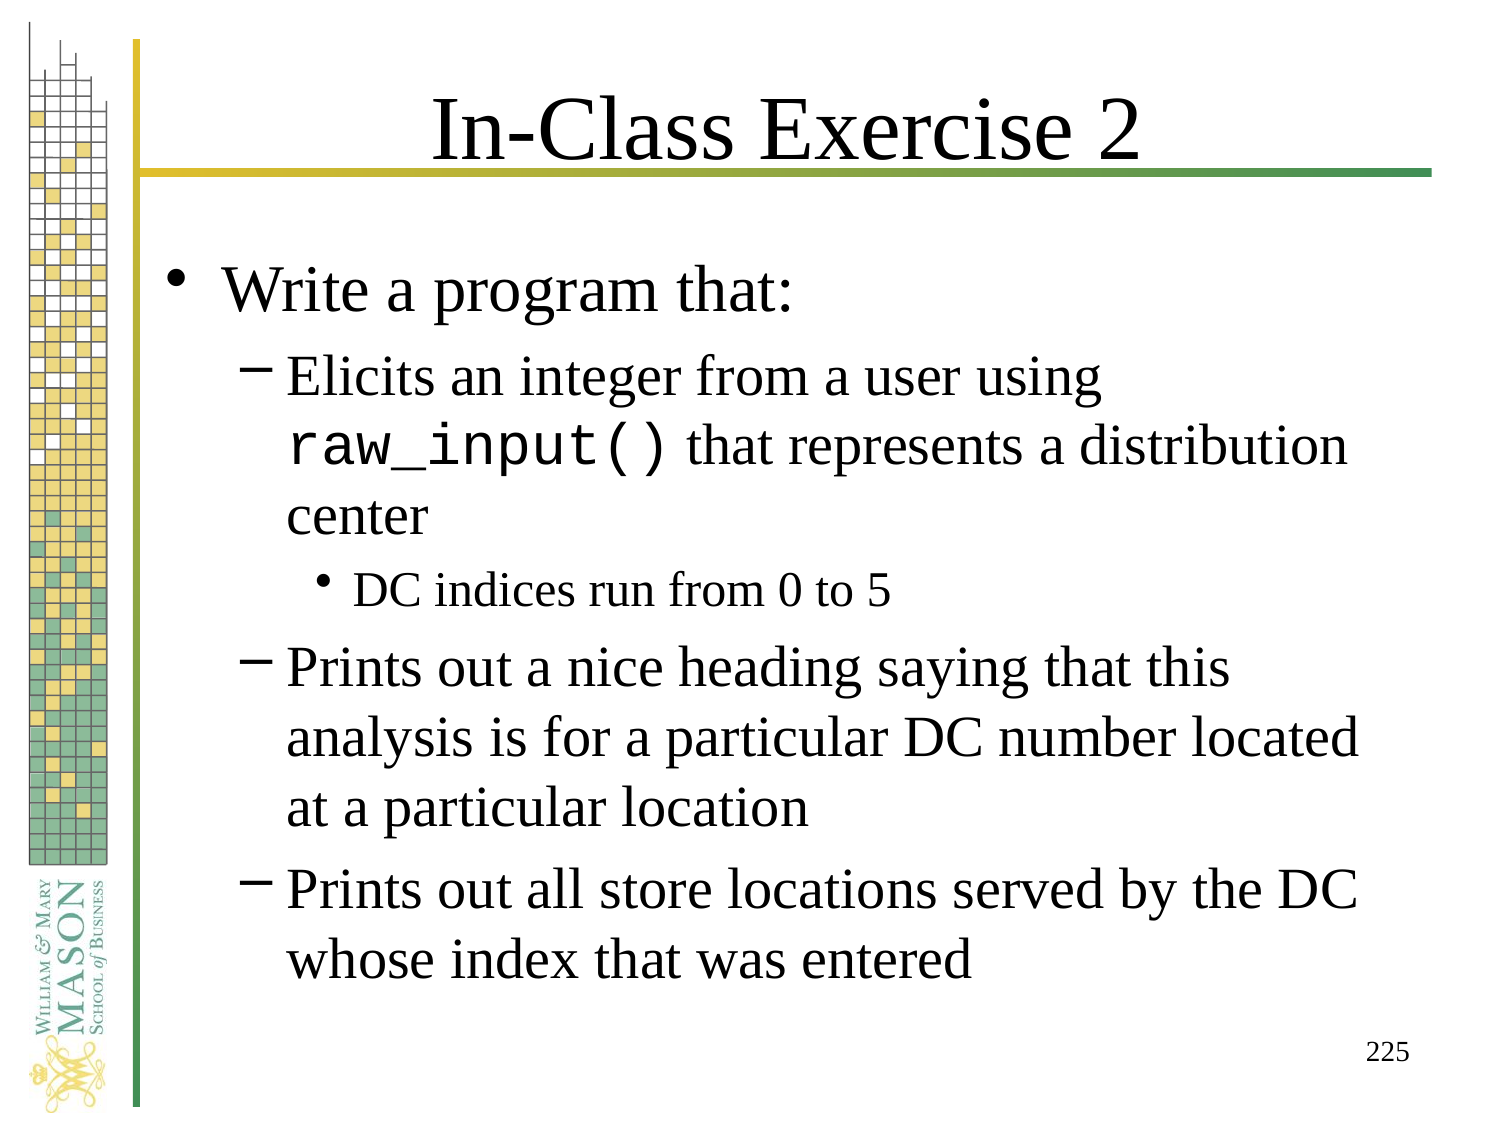

# In-Class Exercise 2
Write a program that:
Elicits an integer from a user using raw_input() that represents a distribution center
DC indices run from 0 to 5
Prints out a nice heading saying that this analysis is for a particular DC number located at a particular location
Prints out all store locations served by the DC whose index that was entered
225